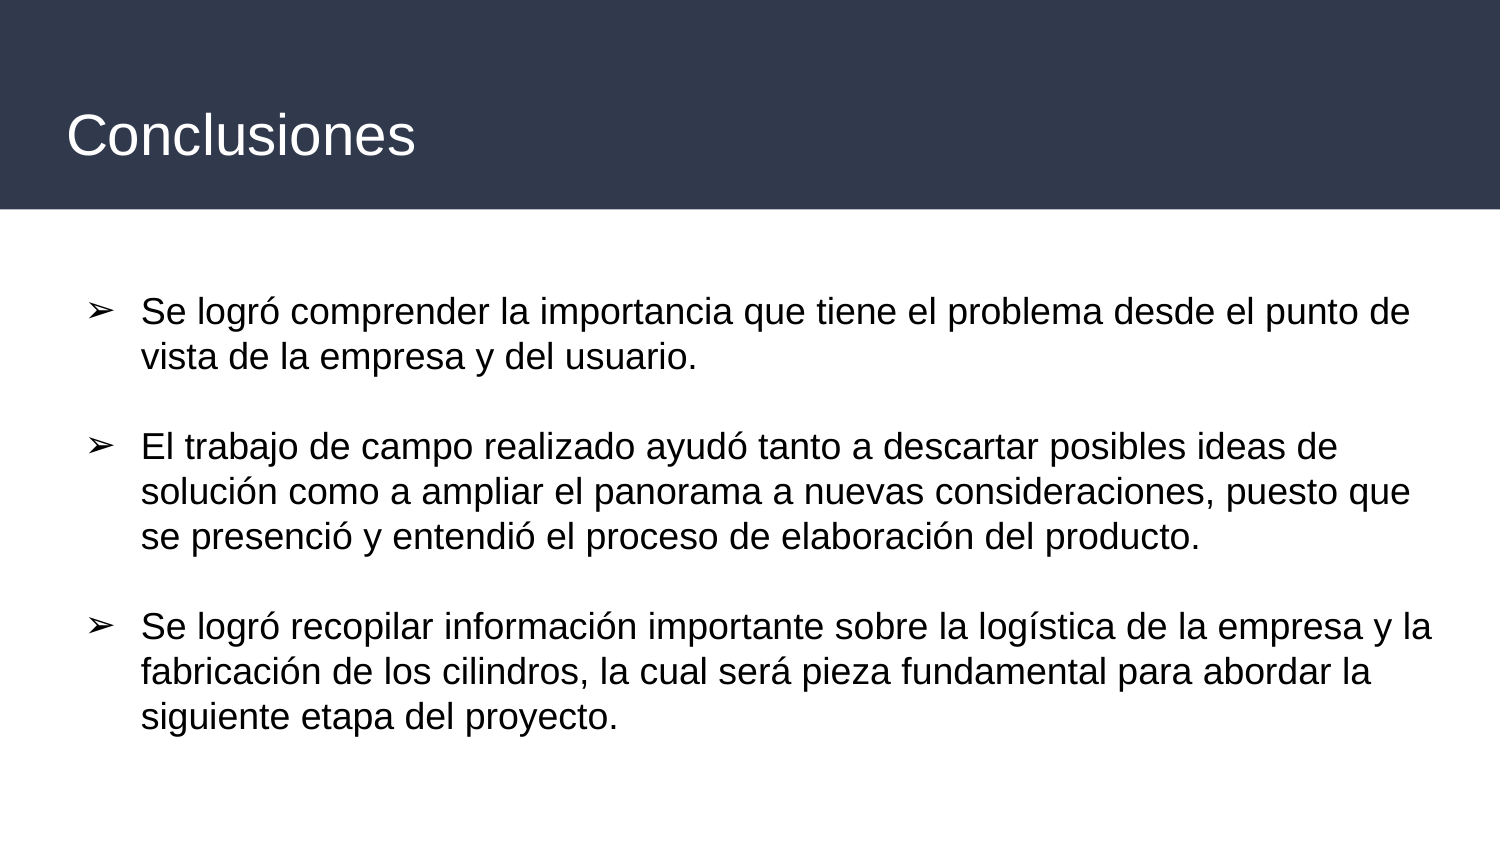

# Conclusiones
Se logró comprender la importancia que tiene el problema desde el punto de vista de la empresa y del usuario.

El trabajo de campo realizado ayudó tanto a descartar posibles ideas de solución como a ampliar el panorama a nuevas consideraciones, puesto que se presenció y entendió el proceso de elaboración del producto.

Se logró recopilar información importante sobre la logística de la empresa y la fabricación de los cilindros, la cual será pieza fundamental para abordar la siguiente etapa del proyecto.